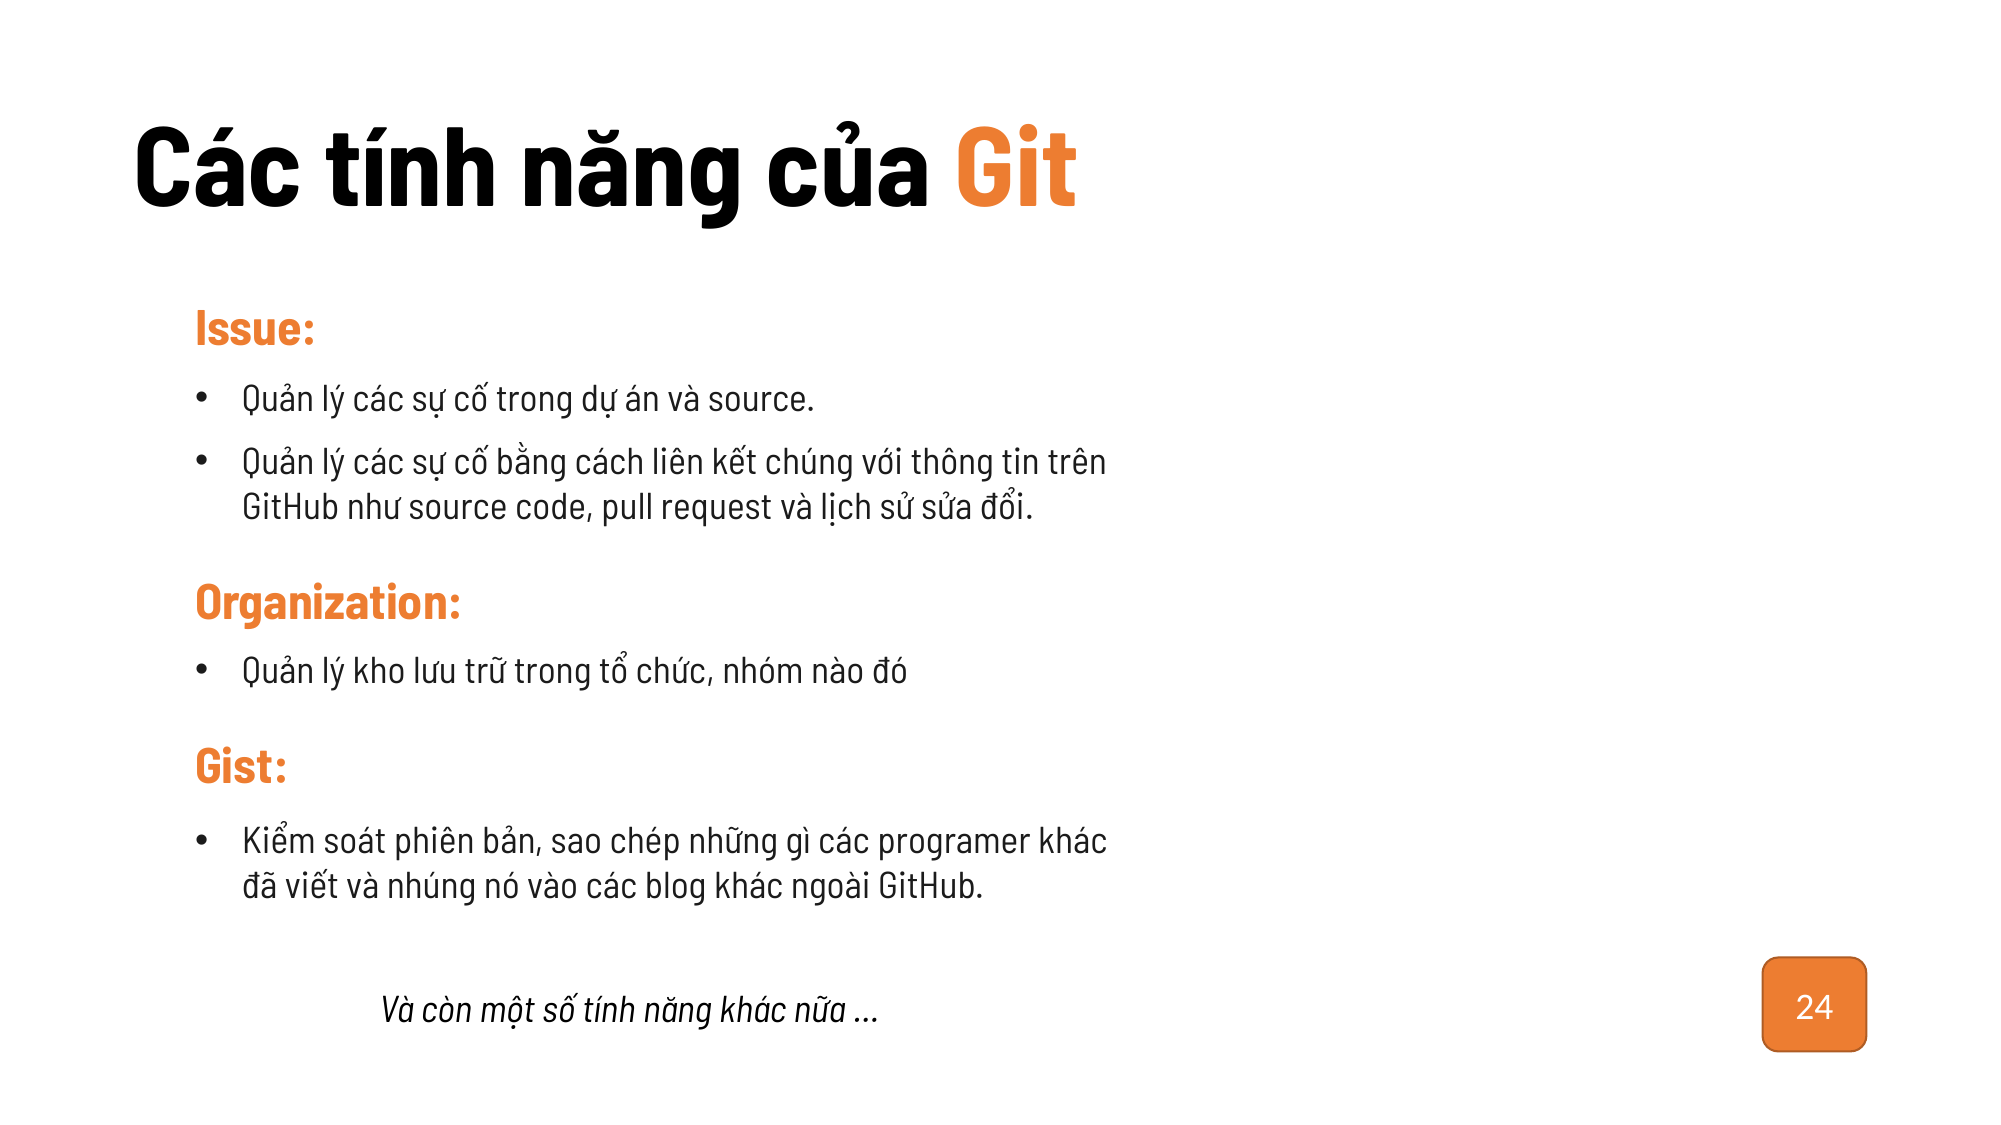

Các tính năng của Git
Issue:
Quản lý các sự cố trong dự án và source.
Quản lý các sự cố bằng cách liên kết chúng với thông tin trên GitHub như source code, pull request và lịch sử sửa đổi.
Organization:
Quản lý kho lưu trữ trong tổ chức, nhóm nào đó
Gist:
Kiểm soát phiên bản, sao chép những gì các programer khác đã viết và nhúng nó vào các blog khác ngoài GitHub.
24
Và còn một số tính năng khác nữa …